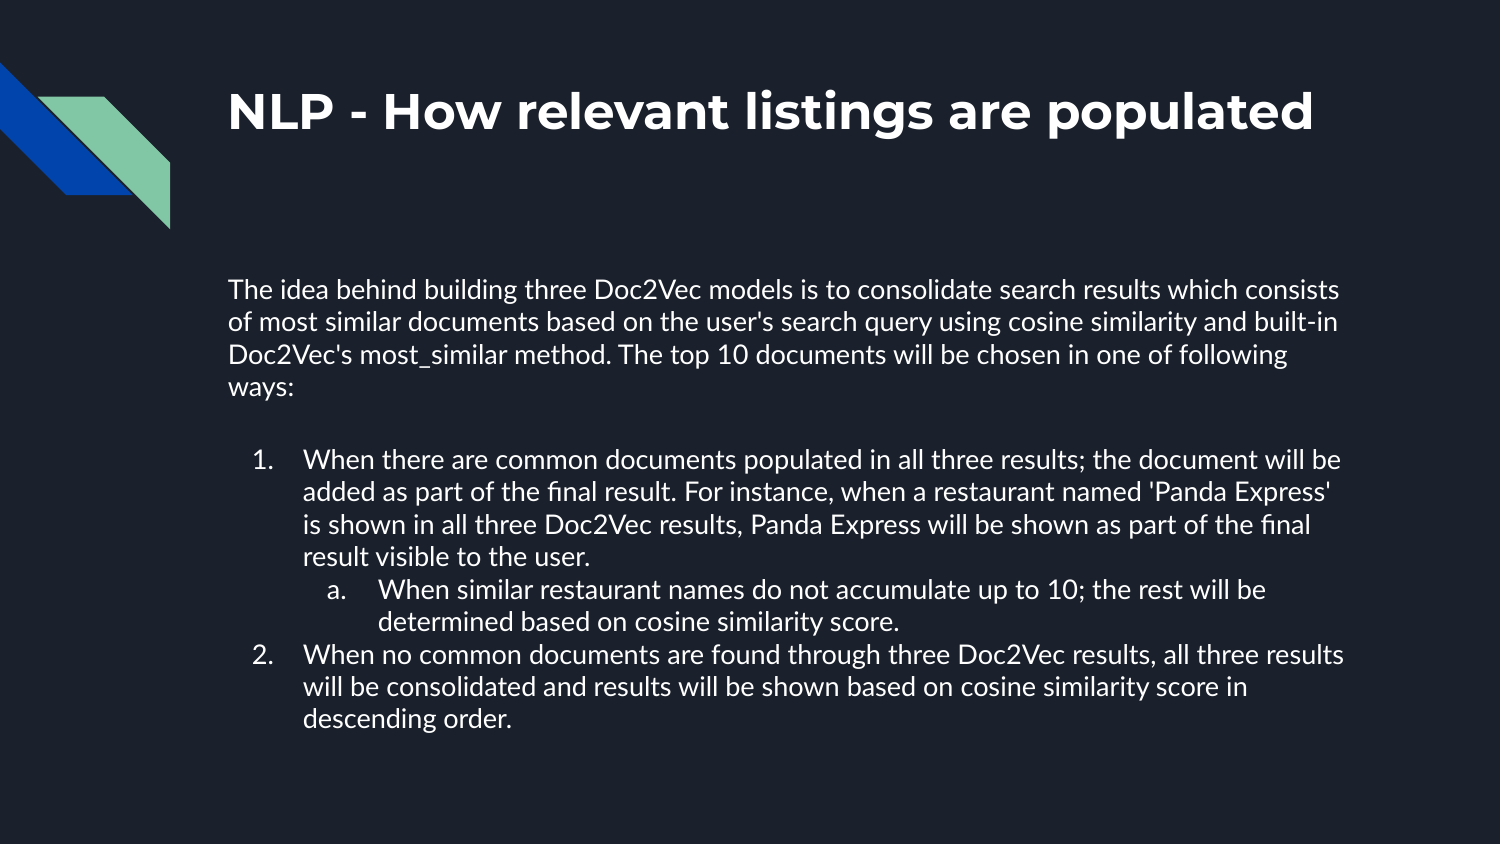

# NLP - How relevant listings are populated
The idea behind building three Doc2Vec models is to consolidate search results which consists of most similar documents based on the user's search query using cosine similarity and built-in Doc2Vec's most_similar method. The top 10 documents will be chosen in one of following ways:

When there are common documents populated in all three results; the document will be added as part of the final result. For instance, when a restaurant named 'Panda Express' is shown in all three Doc2Vec results, Panda Express will be shown as part of the final result visible to the user.
When similar restaurant names do not accumulate up to 10; the rest will be determined based on cosine similarity score.
When no common documents are found through three Doc2Vec results, all three results will be consolidated and results will be shown based on cosine similarity score in descending order.